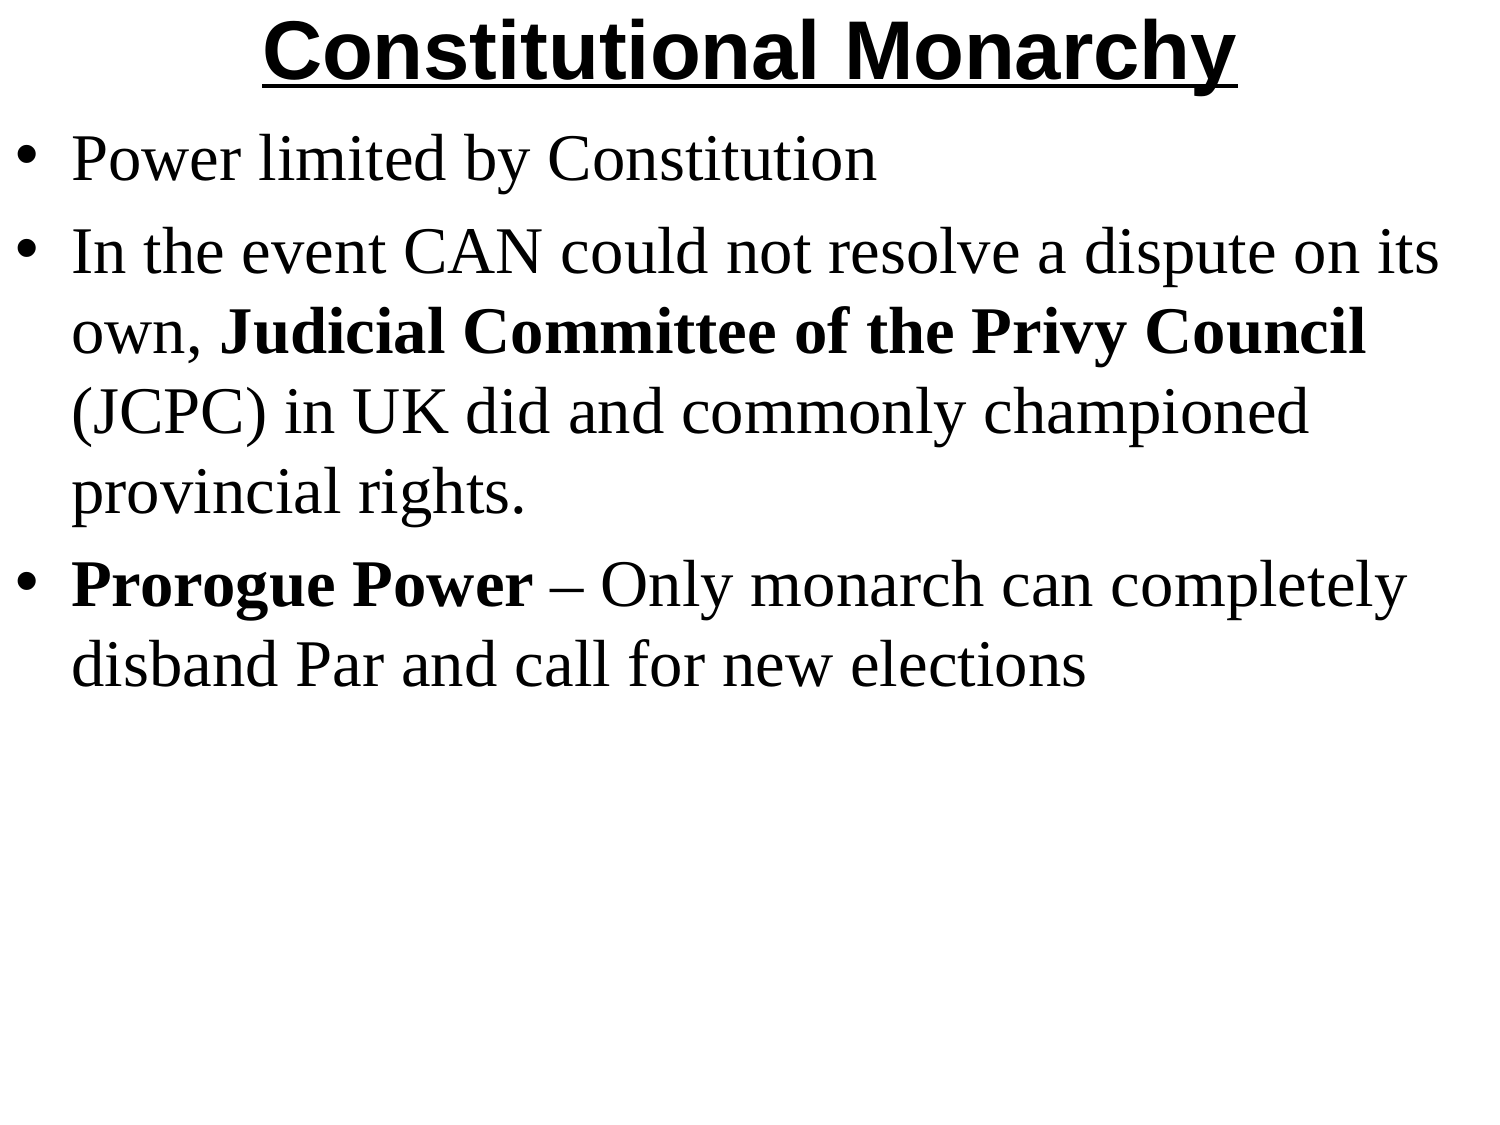

# Constitutional Monarchy
Power limited by Constitution
In the event CAN could not resolve a dispute on its own, Judicial Committee of the Privy Council (JCPC) in UK did and commonly championed provincial rights.
Prorogue Power – Only monarch can completely disband Par and call for new elections